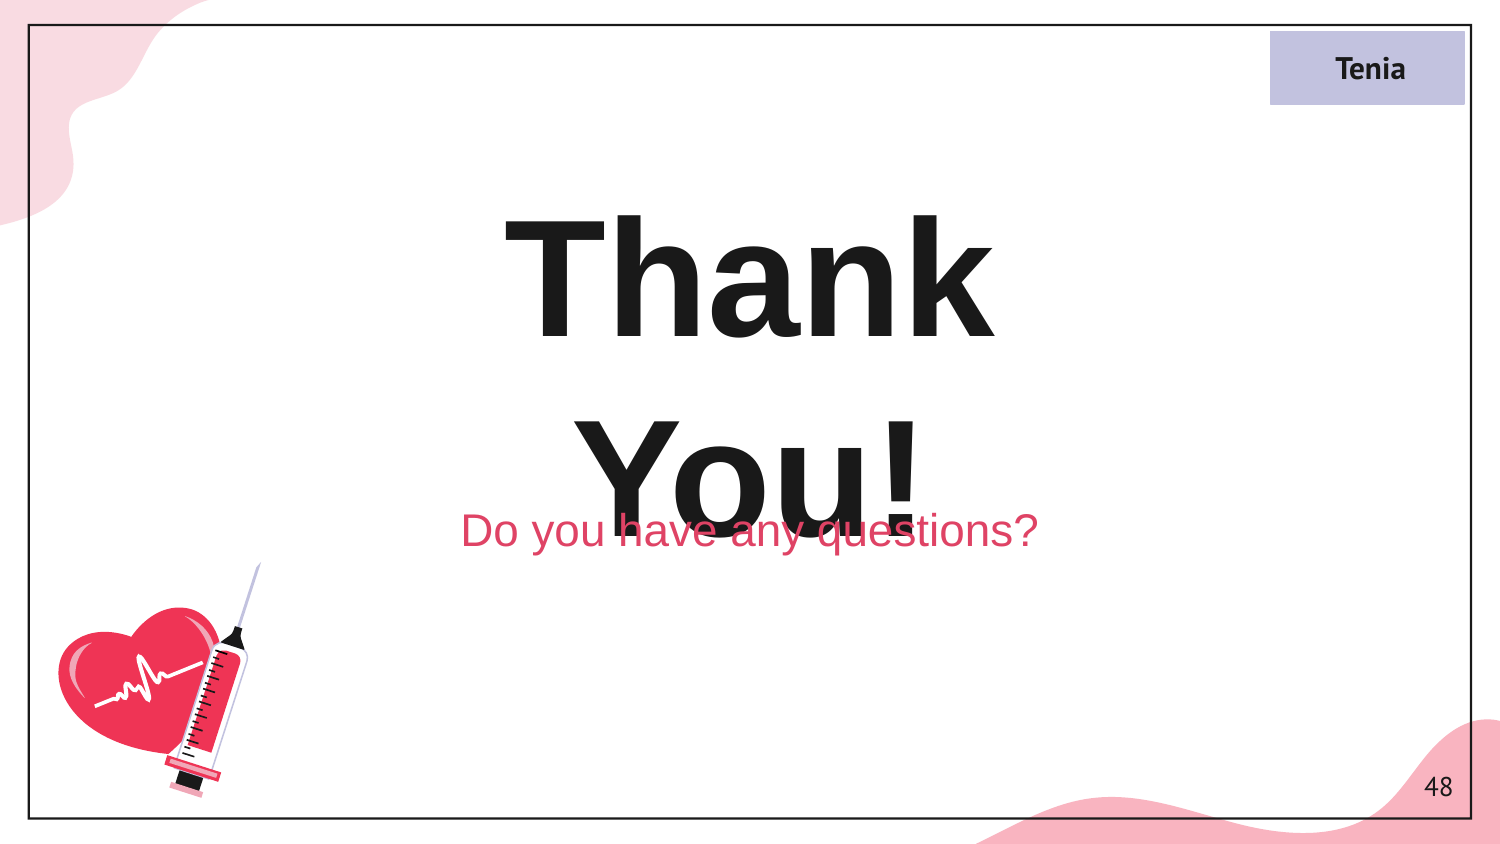

Tenia
# Thank You!
Do you have any questions?

48